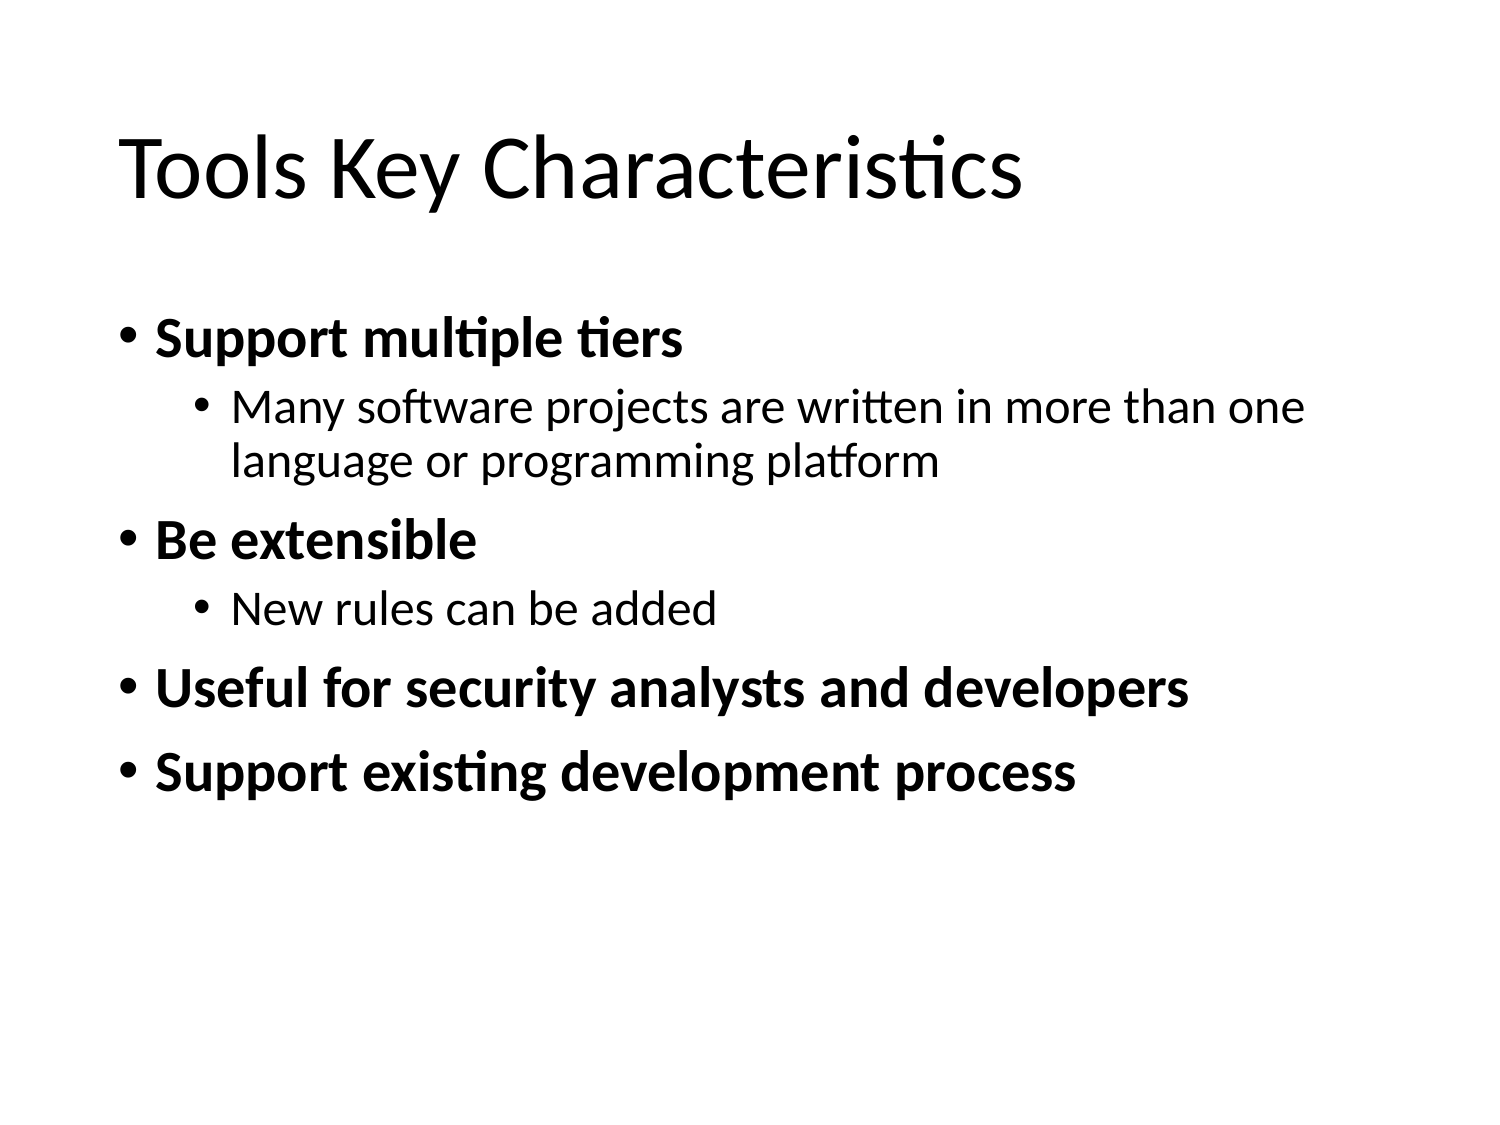

# Tools Key Characteristics
Support multiple tiers
Many software projects are written in more than one language or programming platform
Be extensible
New rules can be added
Useful for security analysts and developers
Support existing development process